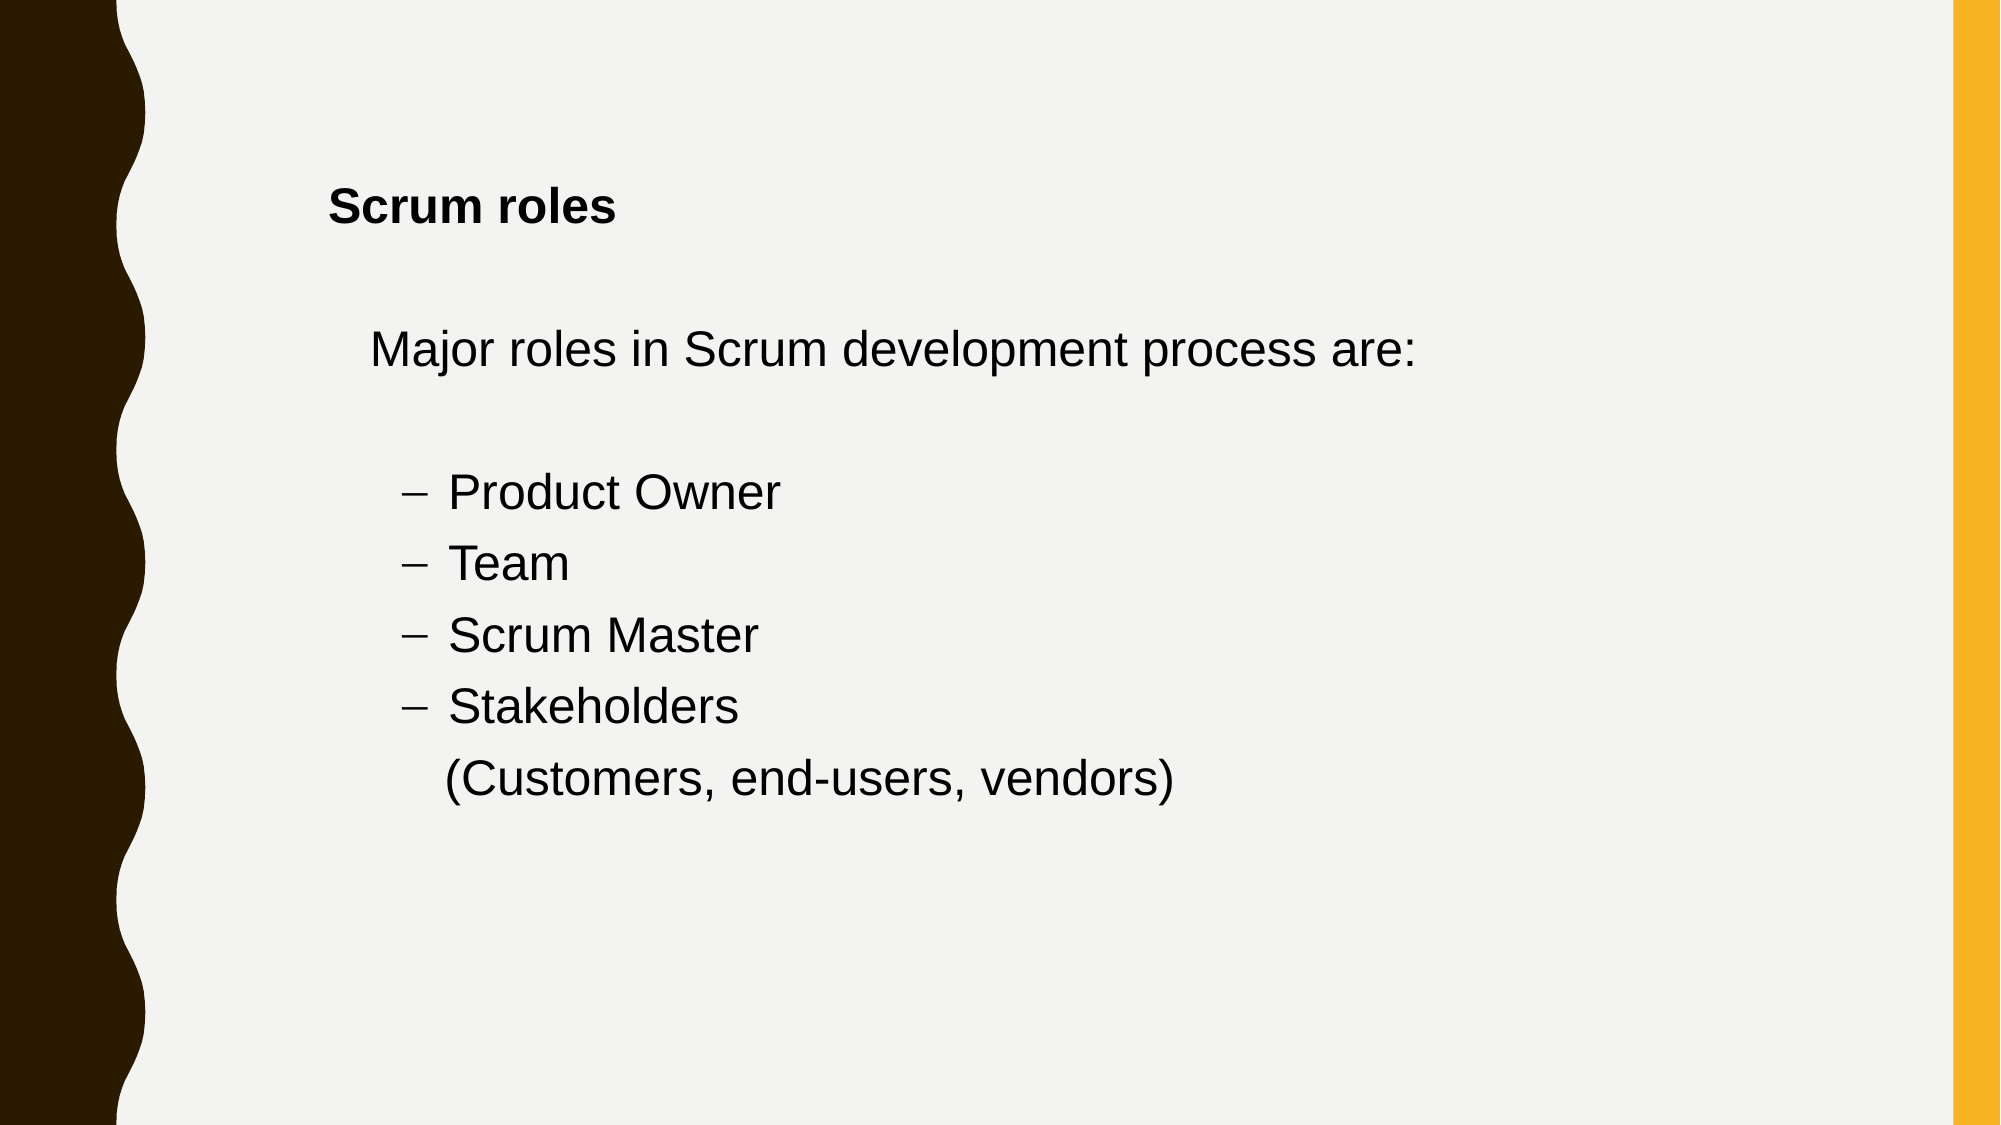

Scrum roles

   Major roles in Scrum development process are:

Product Owner
Team
Scrum Master
Stakeholders
   (Customers, end-users, vendors)